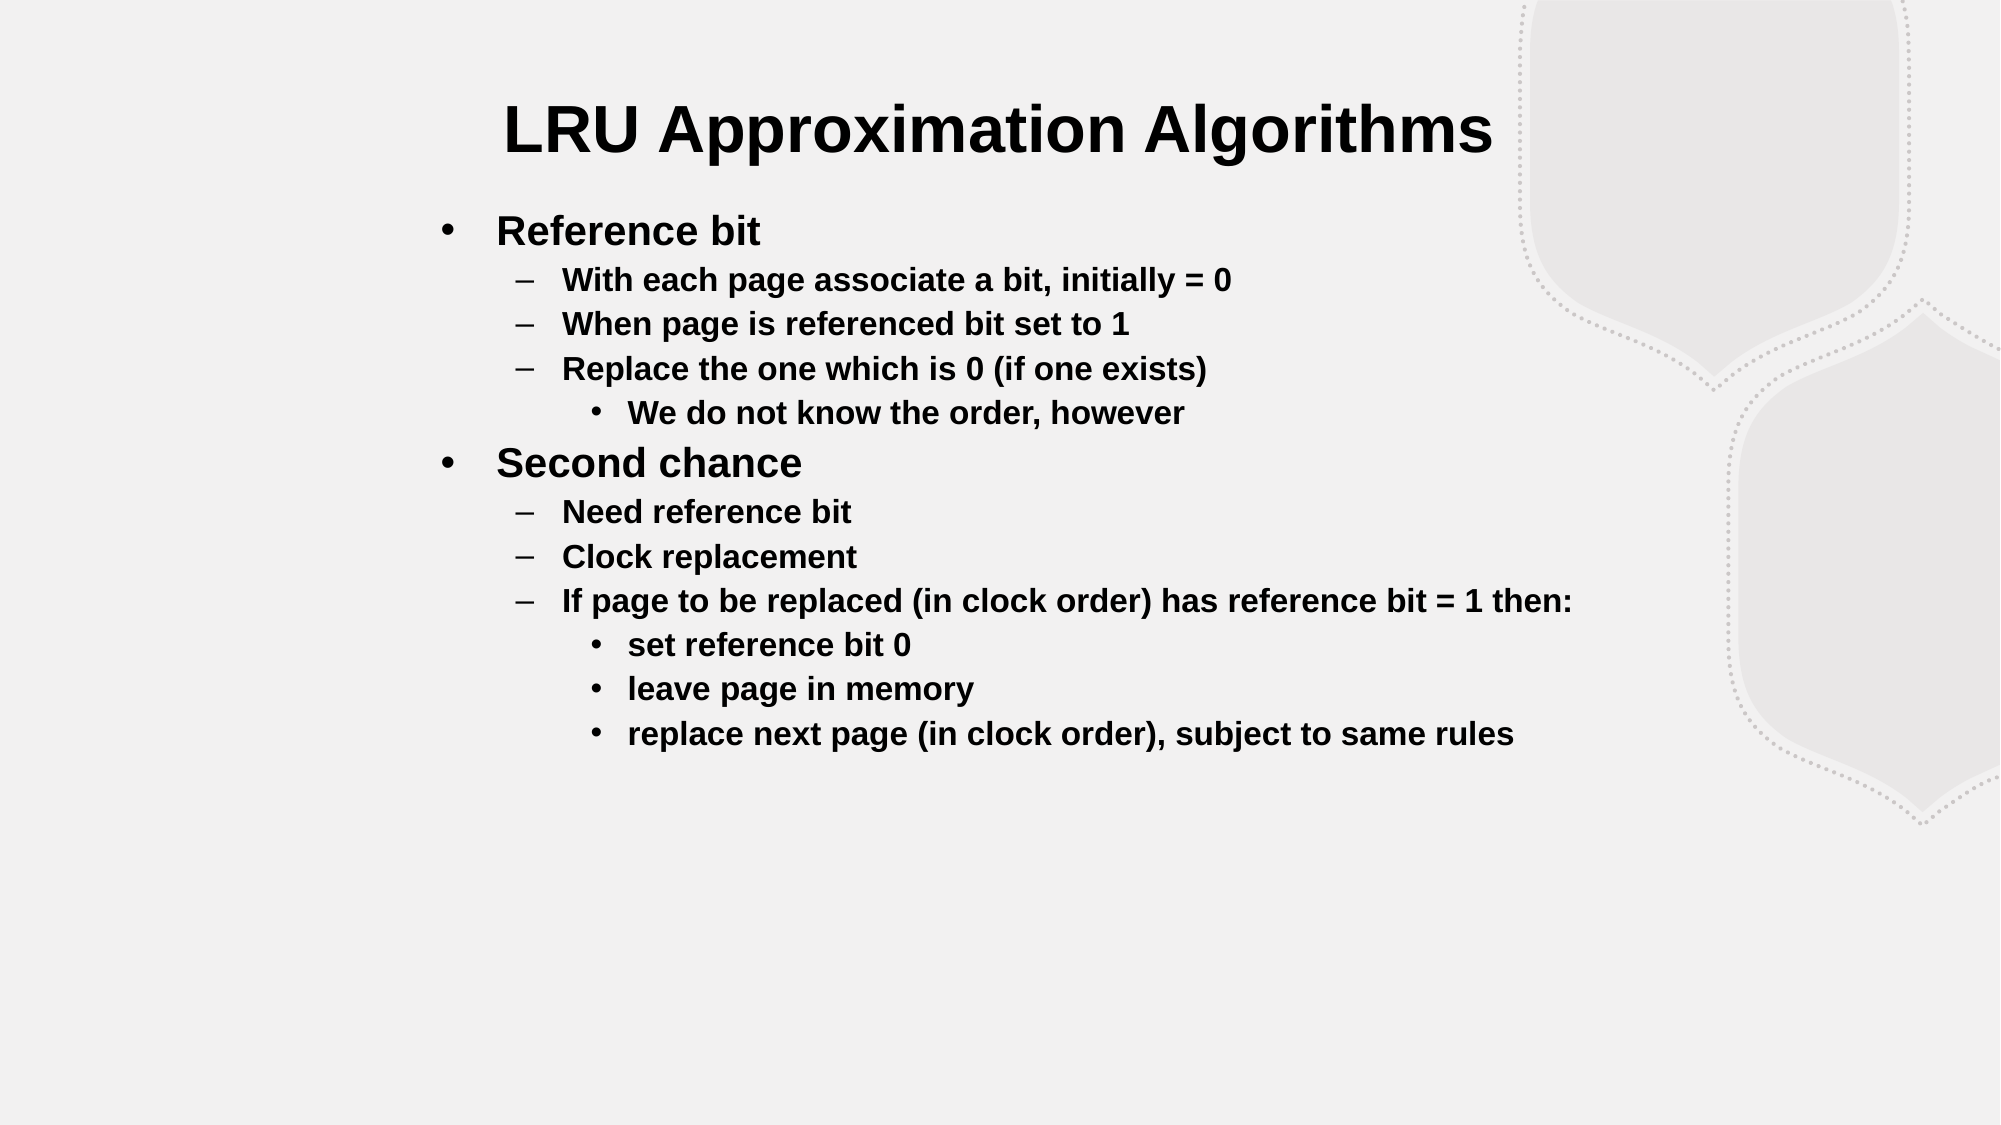

LRU Approximation Algorithms
Reference bit
With each page associate a bit, initially = 0
When page is referenced bit set to 1
Replace the one which is 0 (if one exists)
We do not know the order, however
Second chance
Need reference bit
Clock replacement
If page to be replaced (in clock order) has reference bit = 1 then:
set reference bit 0
leave page in memory
replace next page (in clock order), subject to same rules